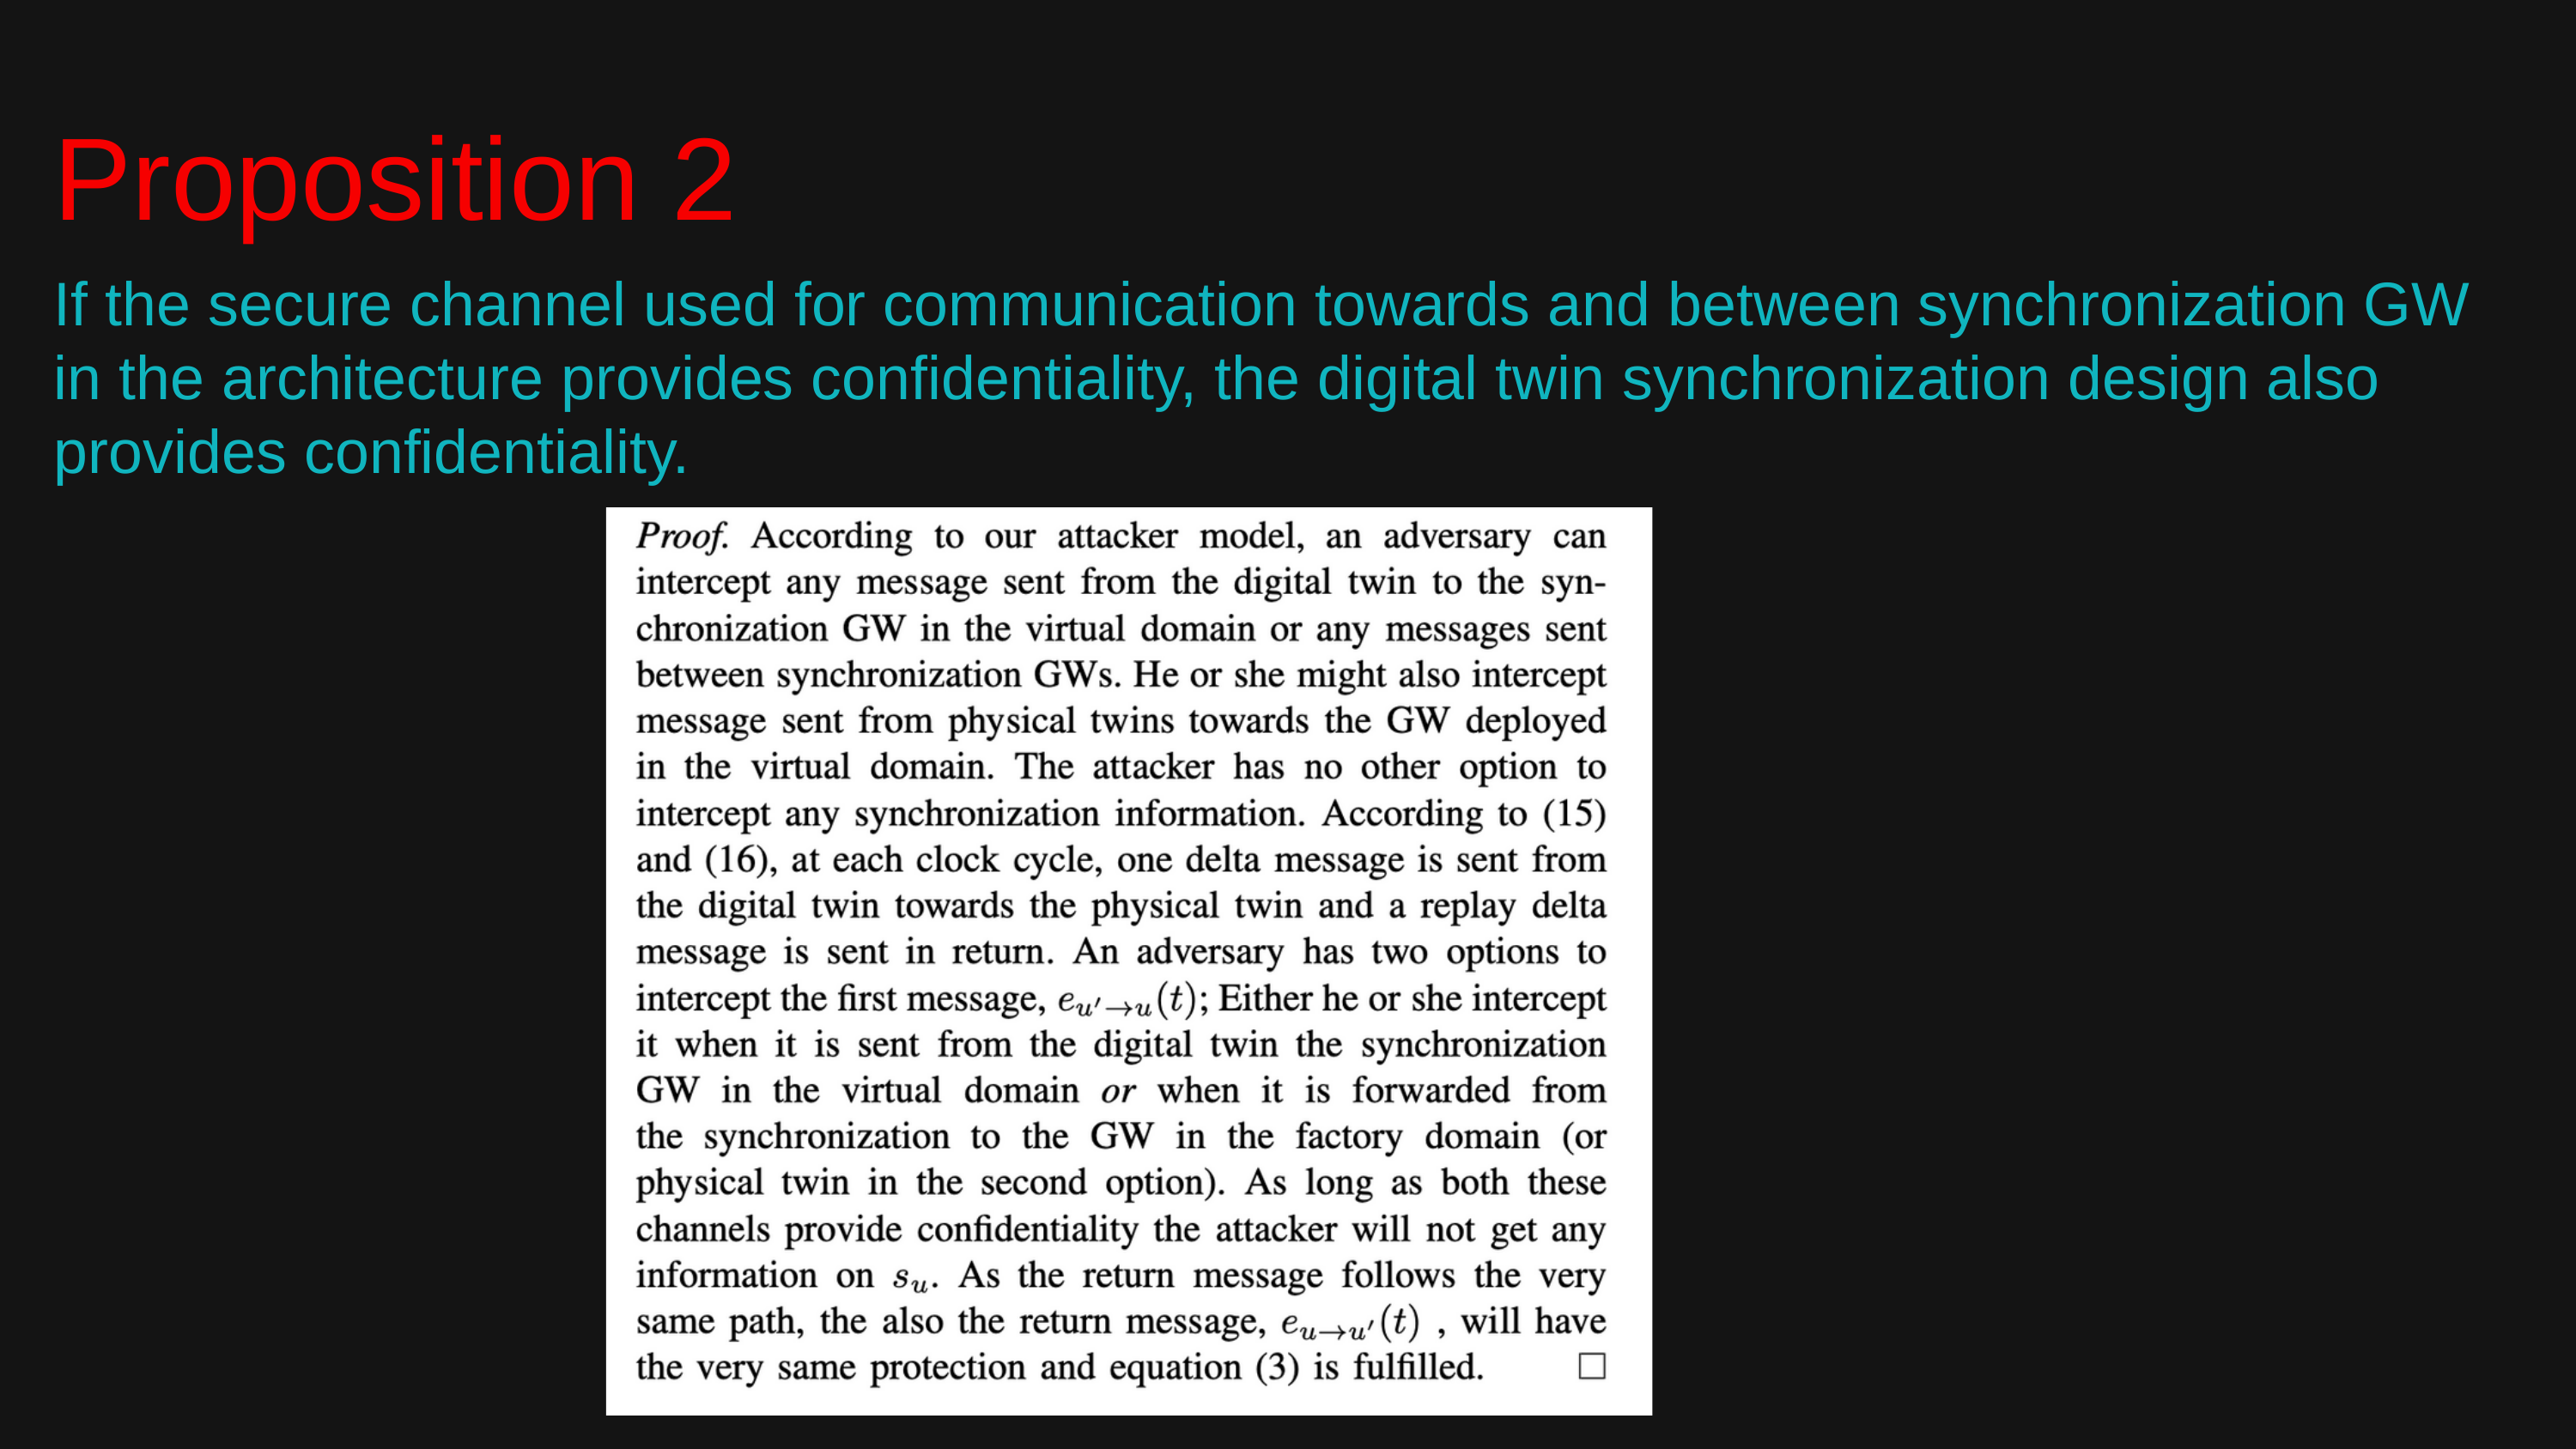

Proposition 2
If the secure channel used for communication towards and between synchronization GW in the architecture provides confidentiality, the digital twin synchronization design also provides confidentiality.